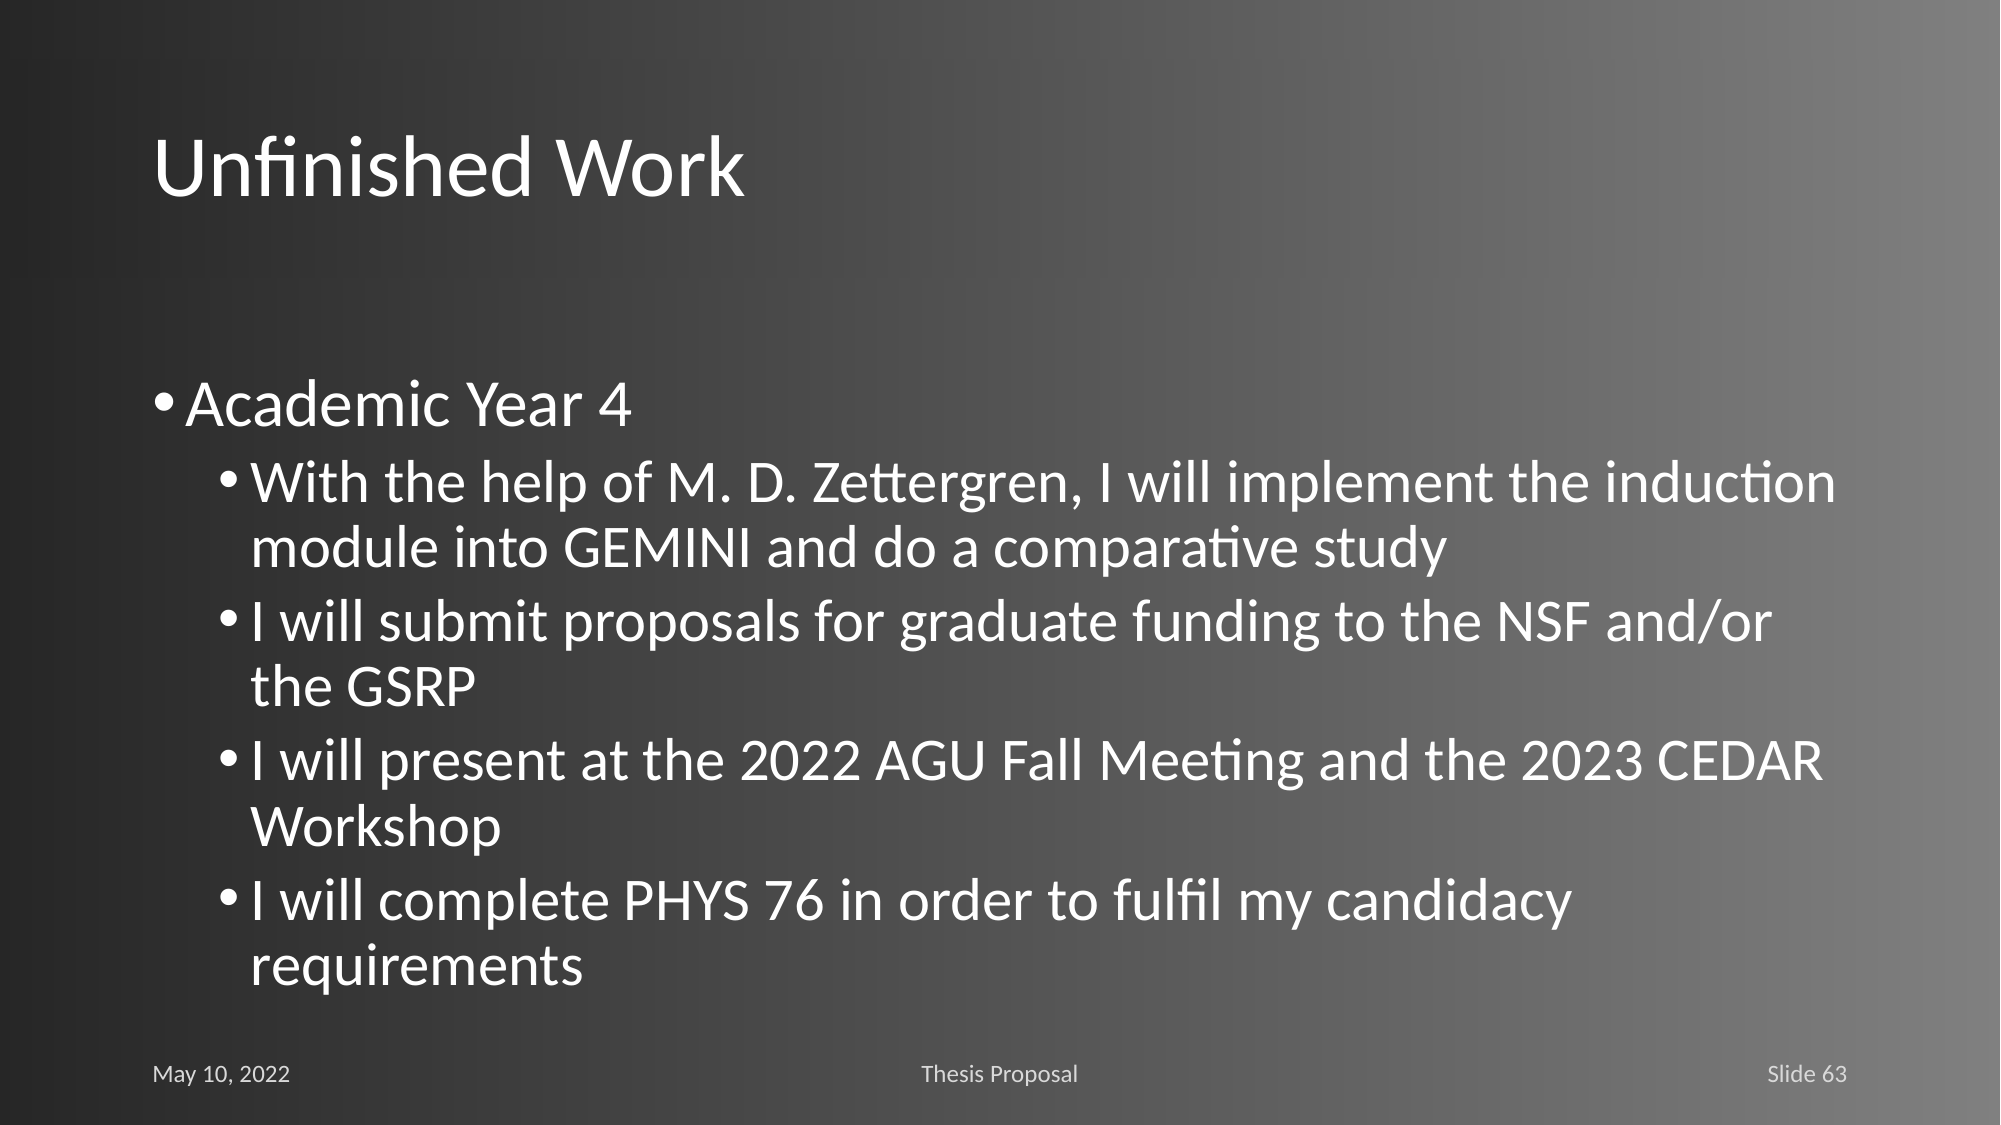

# Unfinished Work
Academic Year 4
With the help of M. D. Zettergren, I will implement the induction module into GEMINI and do a comparative study
I will submit proposals for graduate funding to the NSF and/or the GSRP
I will present at the 2022 AGU Fall Meeting and the 2023 CEDAR Workshop
I will complete PHYS 76 in order to fulfil my candidacy requirements
May 10, 2022
Thesis Proposal
Slide 63